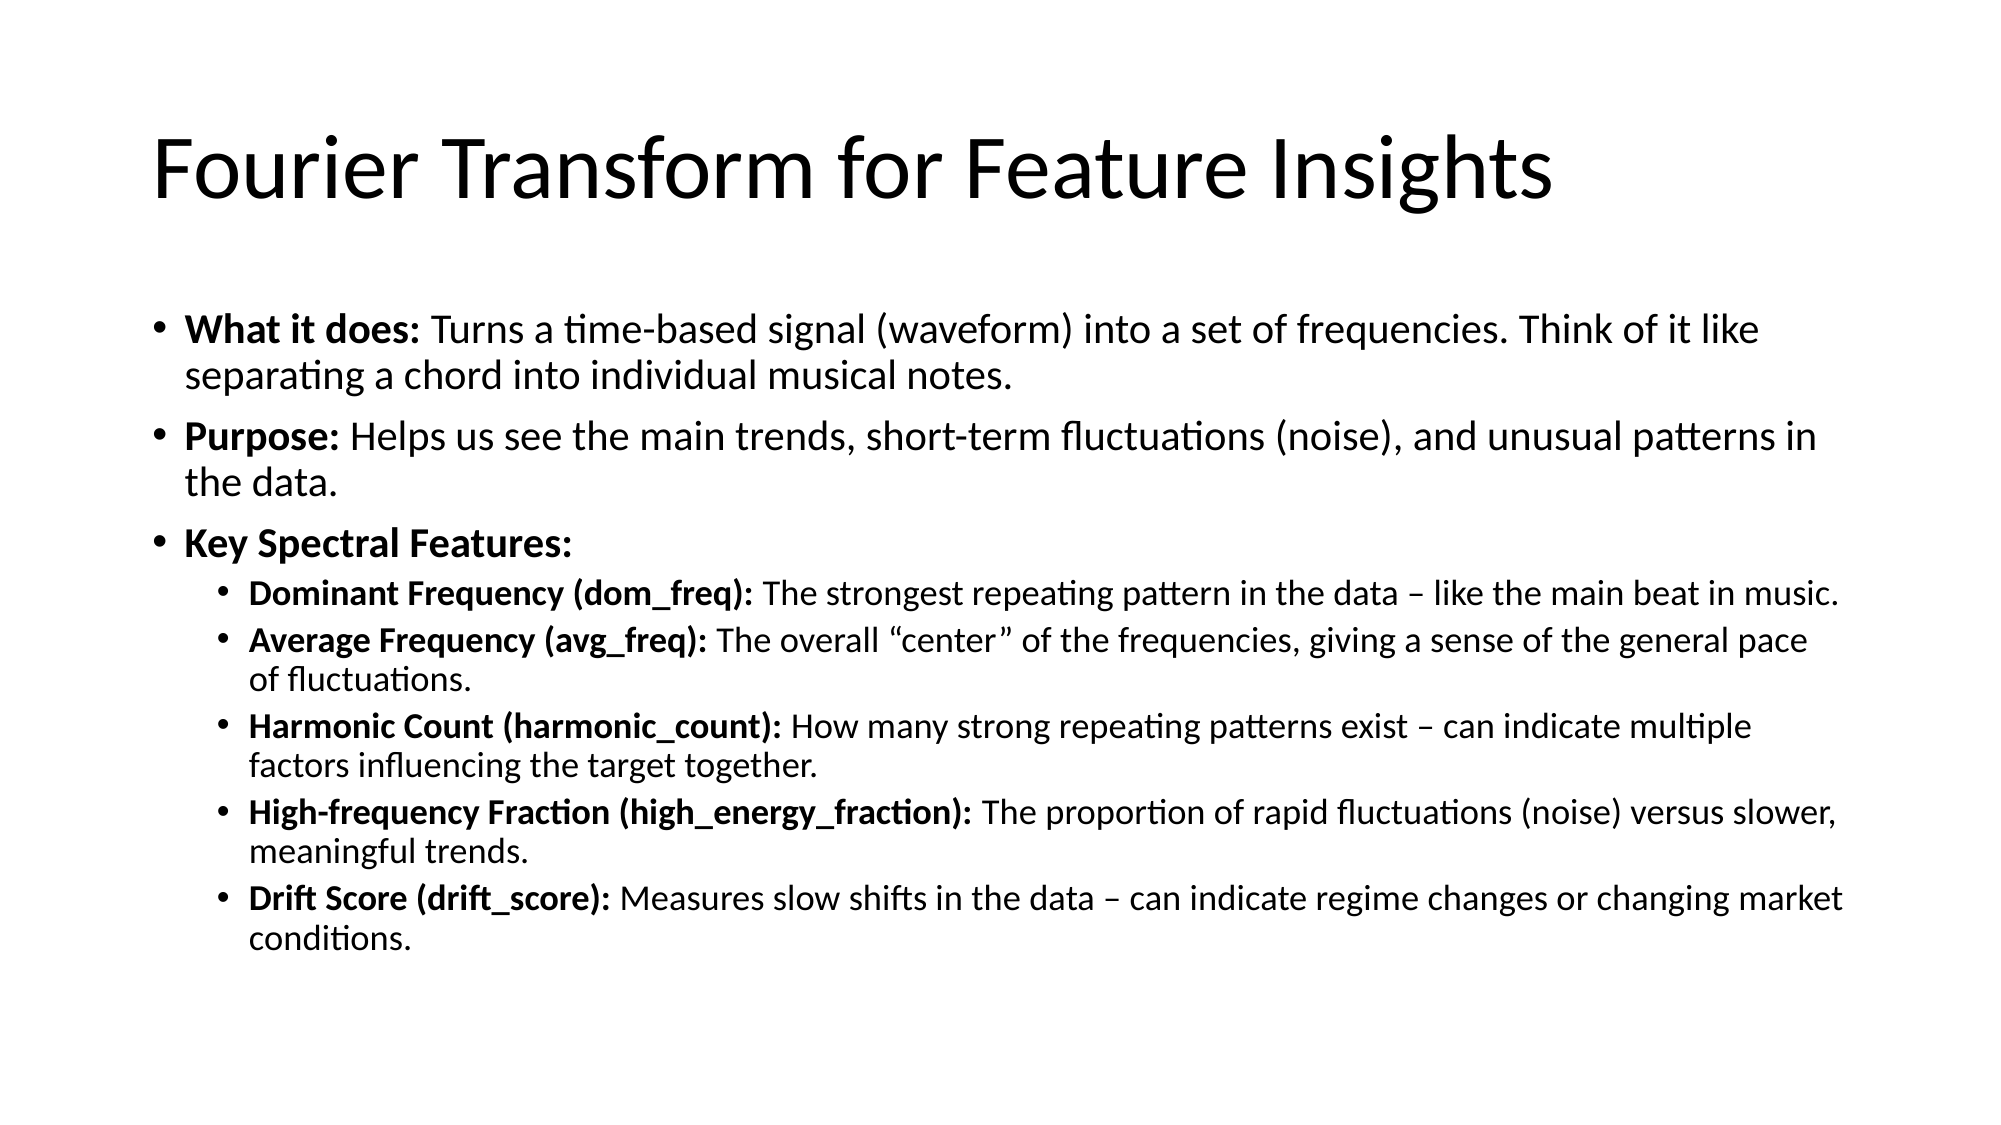

# Fourier Transform for Feature Insights
What it does: Turns a time-based signal (waveform) into a set of frequencies. Think of it like separating a chord into individual musical notes.
Purpose: Helps us see the main trends, short-term fluctuations (noise), and unusual patterns in the data.
Key Spectral Features:
Dominant Frequency (dom_freq): The strongest repeating pattern in the data – like the main beat in music.
Average Frequency (avg_freq): The overall “center” of the frequencies, giving a sense of the general pace of fluctuations.
Harmonic Count (harmonic_count): How many strong repeating patterns exist – can indicate multiple factors influencing the target together.
High-frequency Fraction (high_energy_fraction): The proportion of rapid fluctuations (noise) versus slower, meaningful trends.
Drift Score (drift_score): Measures slow shifts in the data – can indicate regime changes or changing market conditions.